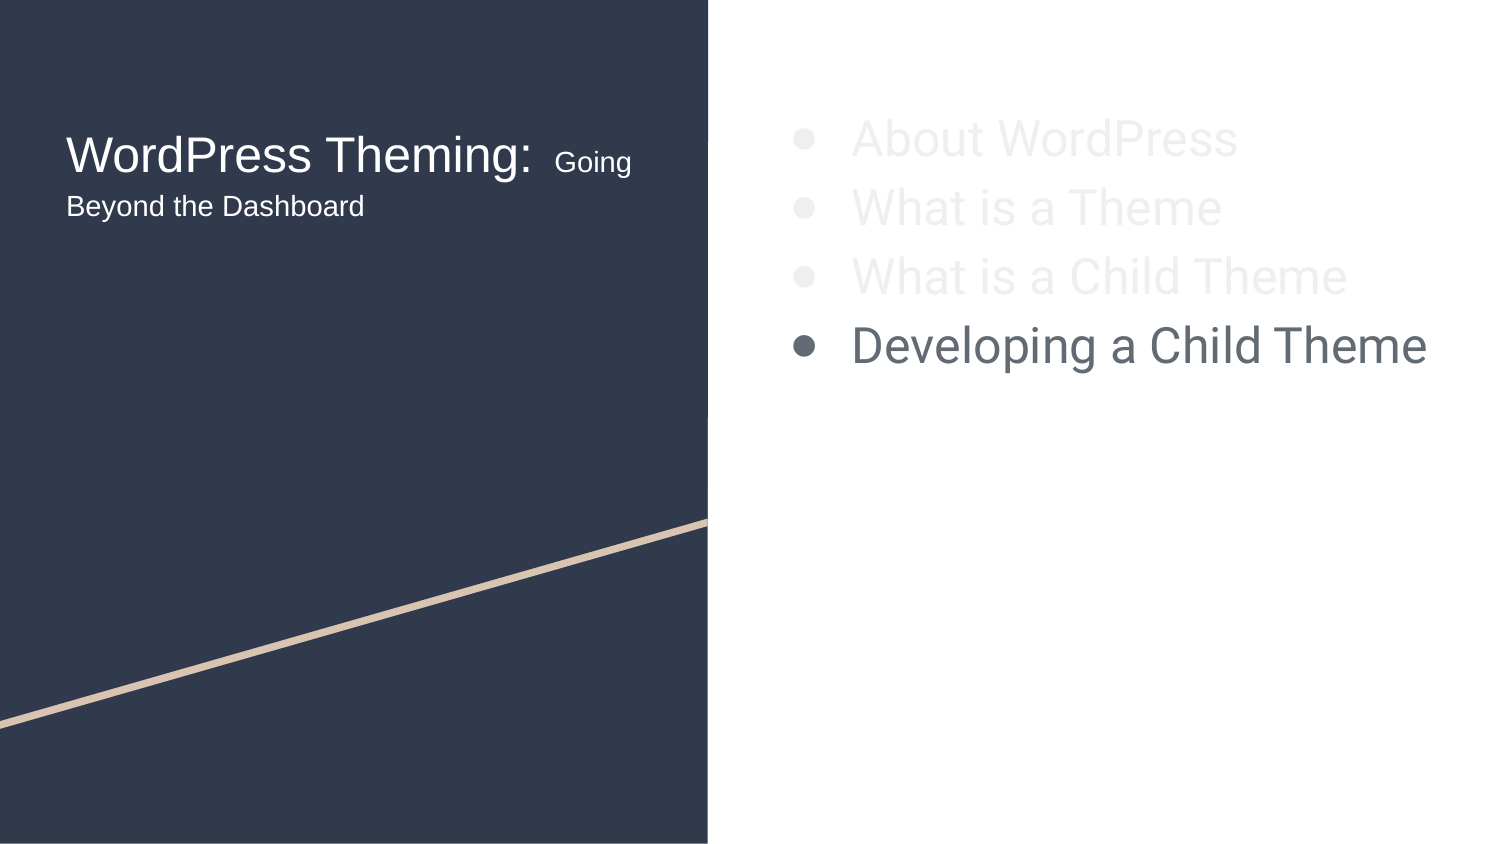

# WordPress Theming: Going Beyond the Dashboard
About WordPress
What is a Theme
What is a Child Theme
Developing a Child Theme